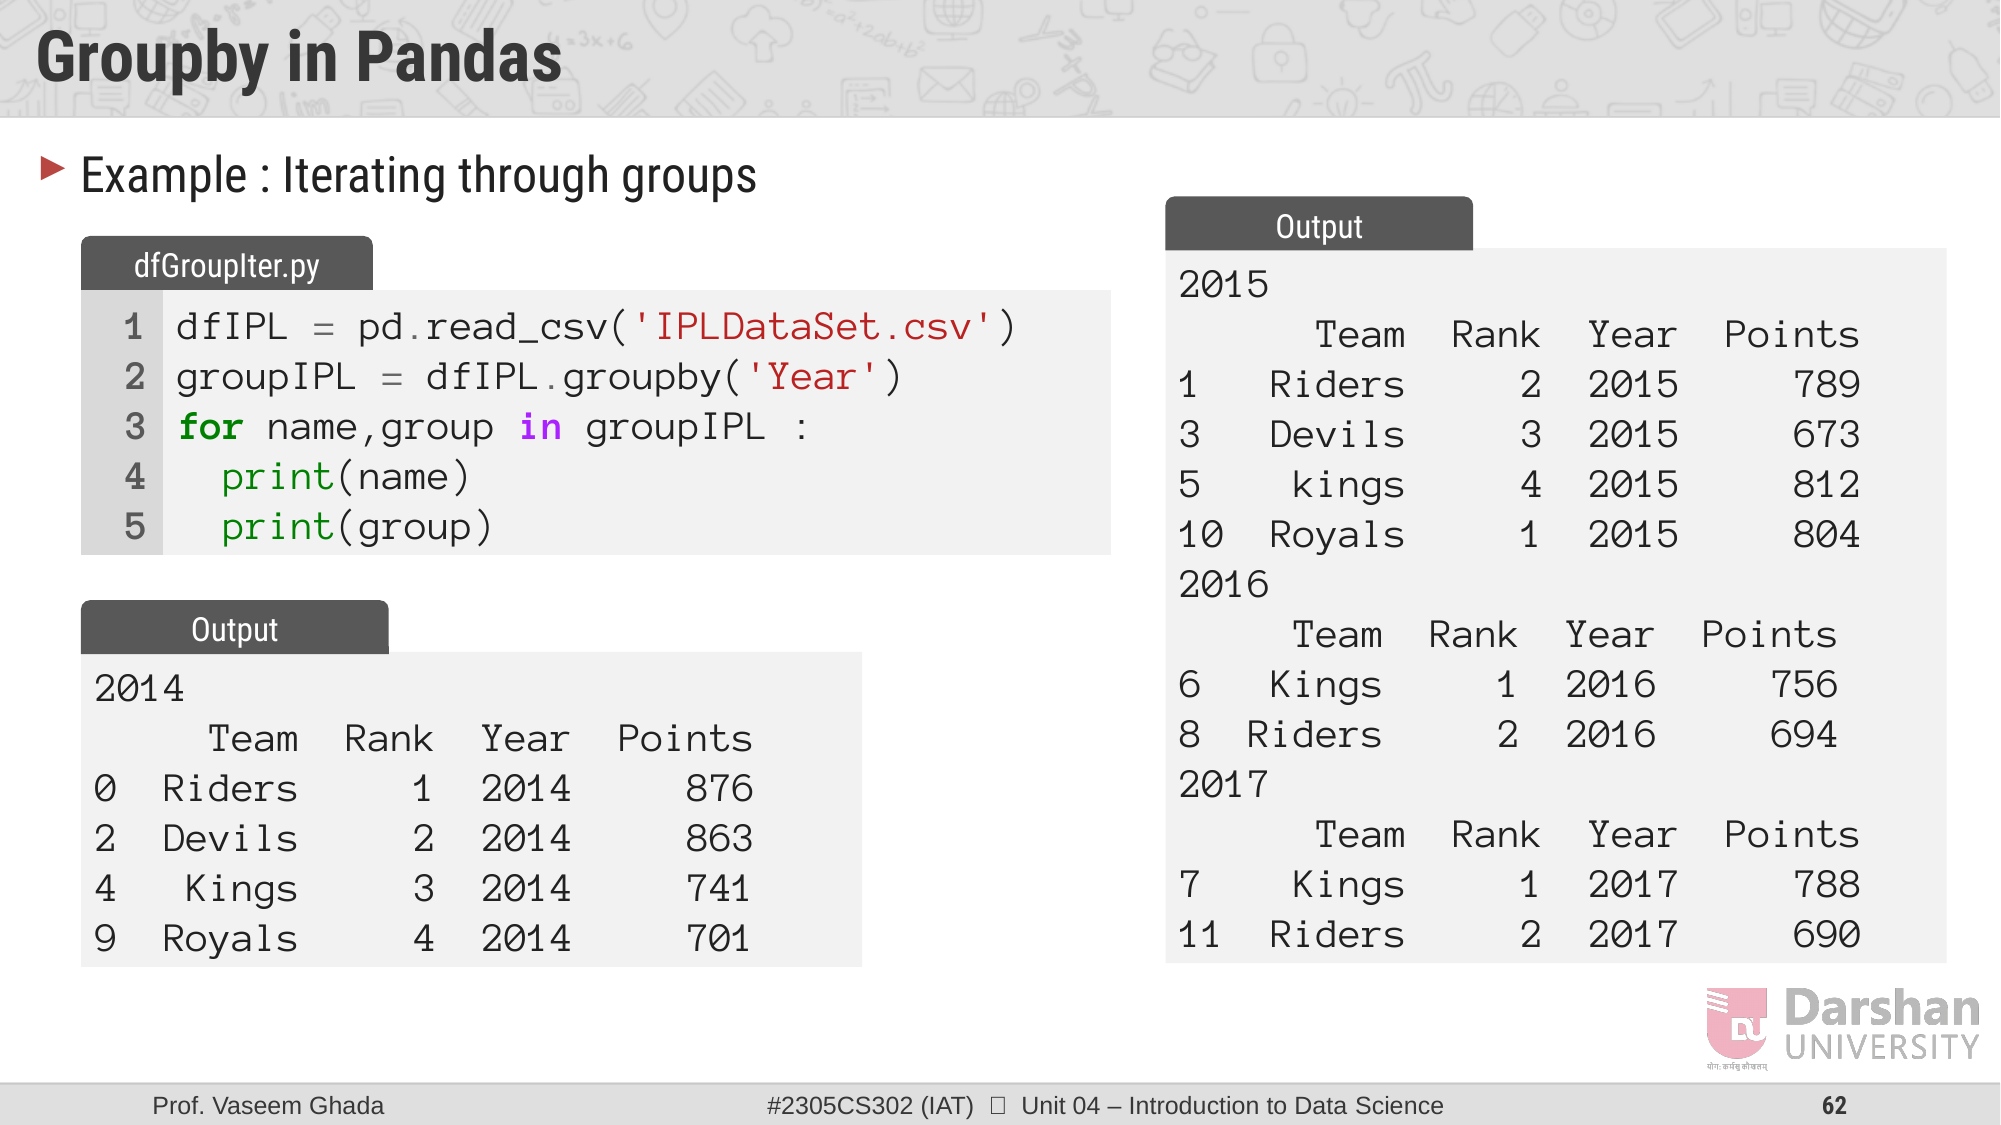

# Groupby in Pandas
Example : Iterating through groups
Output
dfGroupIter.py
2015
      Team  Rank  Year  Points
1   Riders     2  2015     789
3   Devils     3  2015     673
5    kings     4  2015     812
10  Royals     1  2015     804
2016
     Team  Rank  Year  Points
6   Kings     1  2016     756
8  Riders     2  2016     694
2017
      Team  Rank  Year  Points
7    Kings     1  2017     788
11  Riders     2  2017     690
1
2
3
4
5
dfIPL = pd.read_csv('IPLDataSet.csv')
groupIPL = dfIPL.groupby('Year')
for name,group in groupIPL :
  print(name)
  print(group)
Output
2014
     Team  Rank  Year  Points
0  Riders     1  2014     876
2  Devils     2  2014     863
4   Kings     3  2014     741
9  Royals     4  2014     701